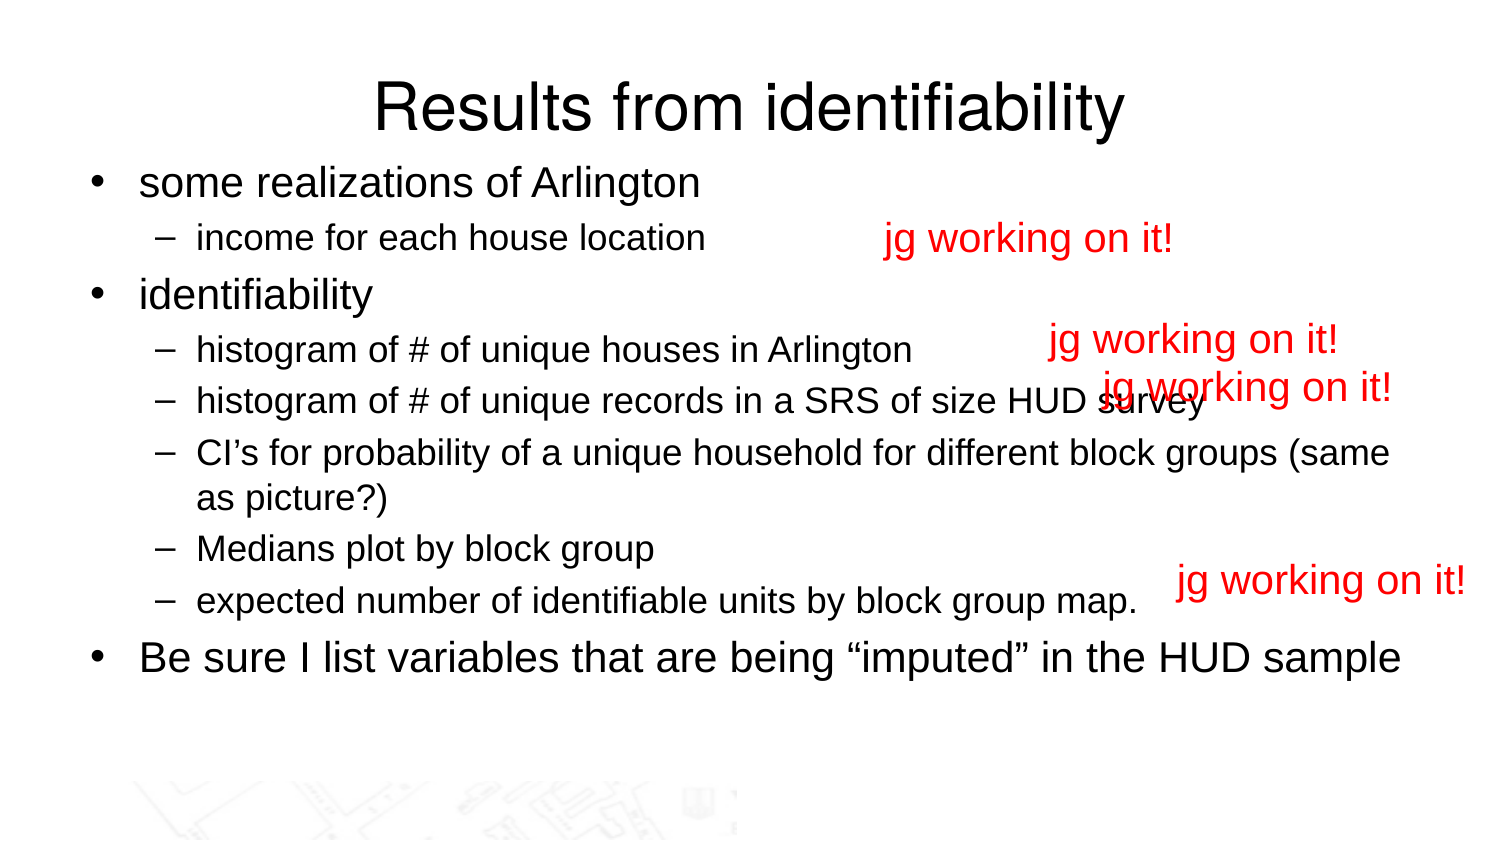

# Results from identifiability
some realizations of Arlington
income for each house location
identifiability
histogram of # of unique houses in Arlington
histogram of # of unique records in a SRS of size HUD survey
CI’s for probability of a unique household for different block groups (same as picture?)
Medians plot by block group
expected number of identifiable units by block group map.
Be sure I list variables that are being “imputed” in the HUD sample
jg working on it!
jg working on it!
jg working on it!
jg working on it!